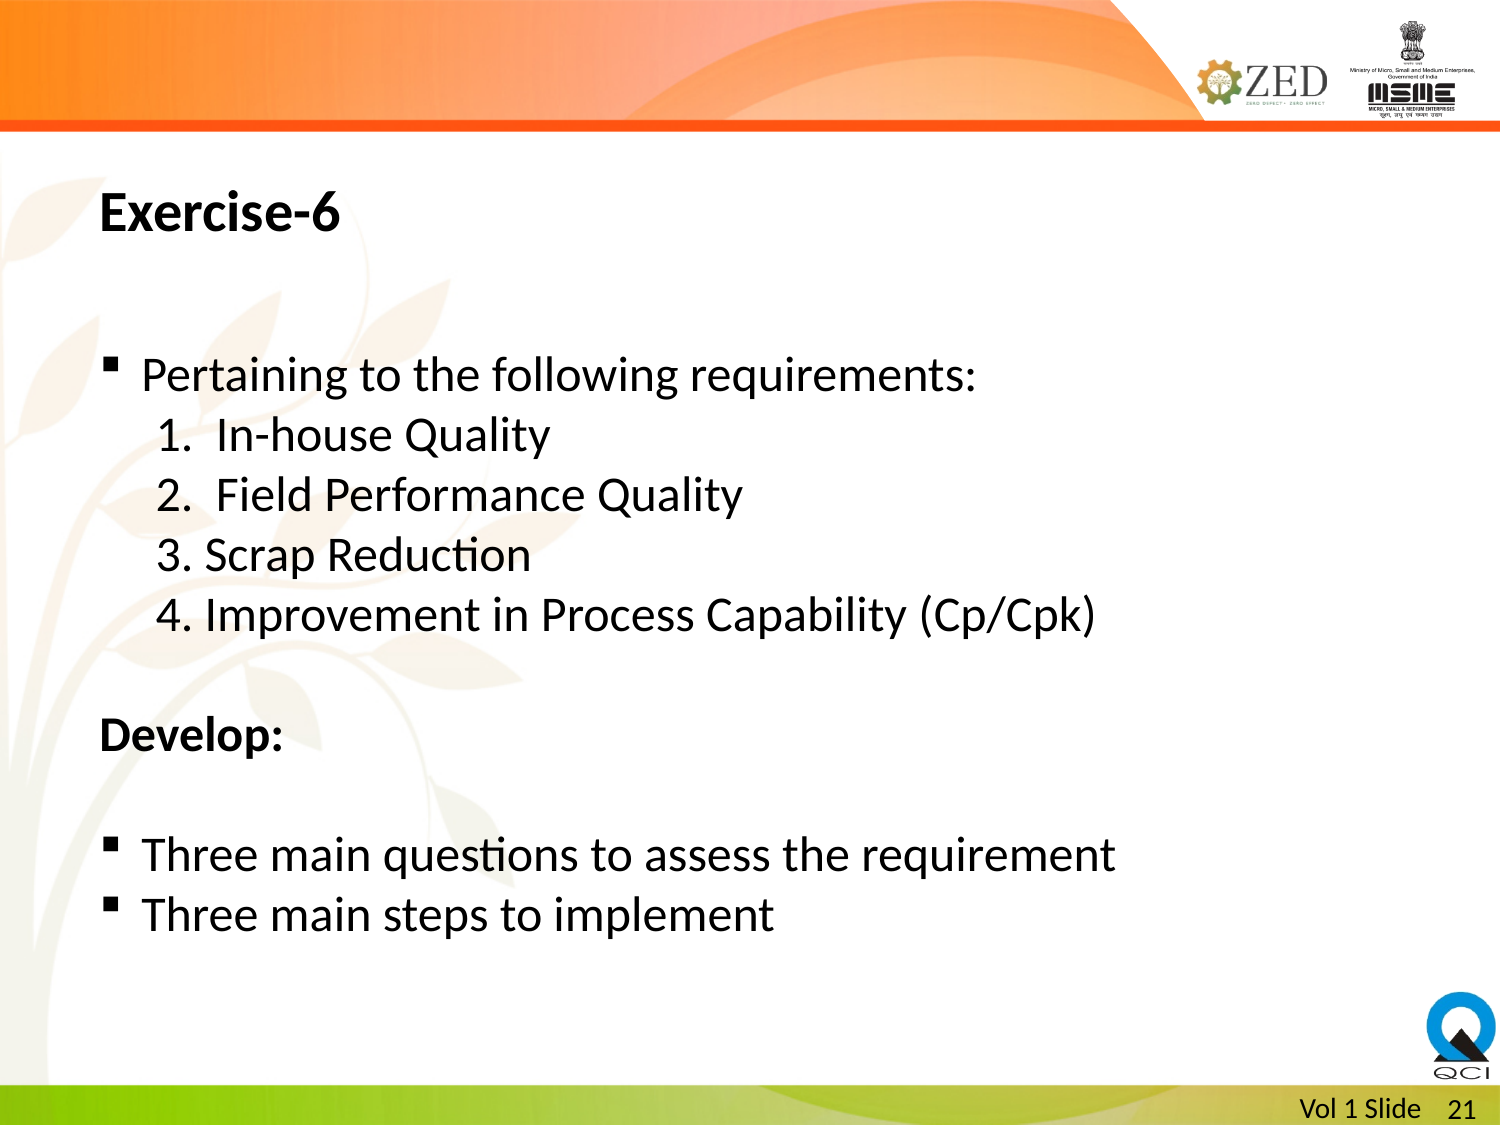

# Exercise-6
Pertaining to the following requirements:
     1.  In-house Quality
     2.  Field Performance Quality
     3. Scrap Reduction
     4. Improvement in Process Capability (Cp/Cpk)

Develop:

Three main questions to assess the requirement
Three main steps to implement